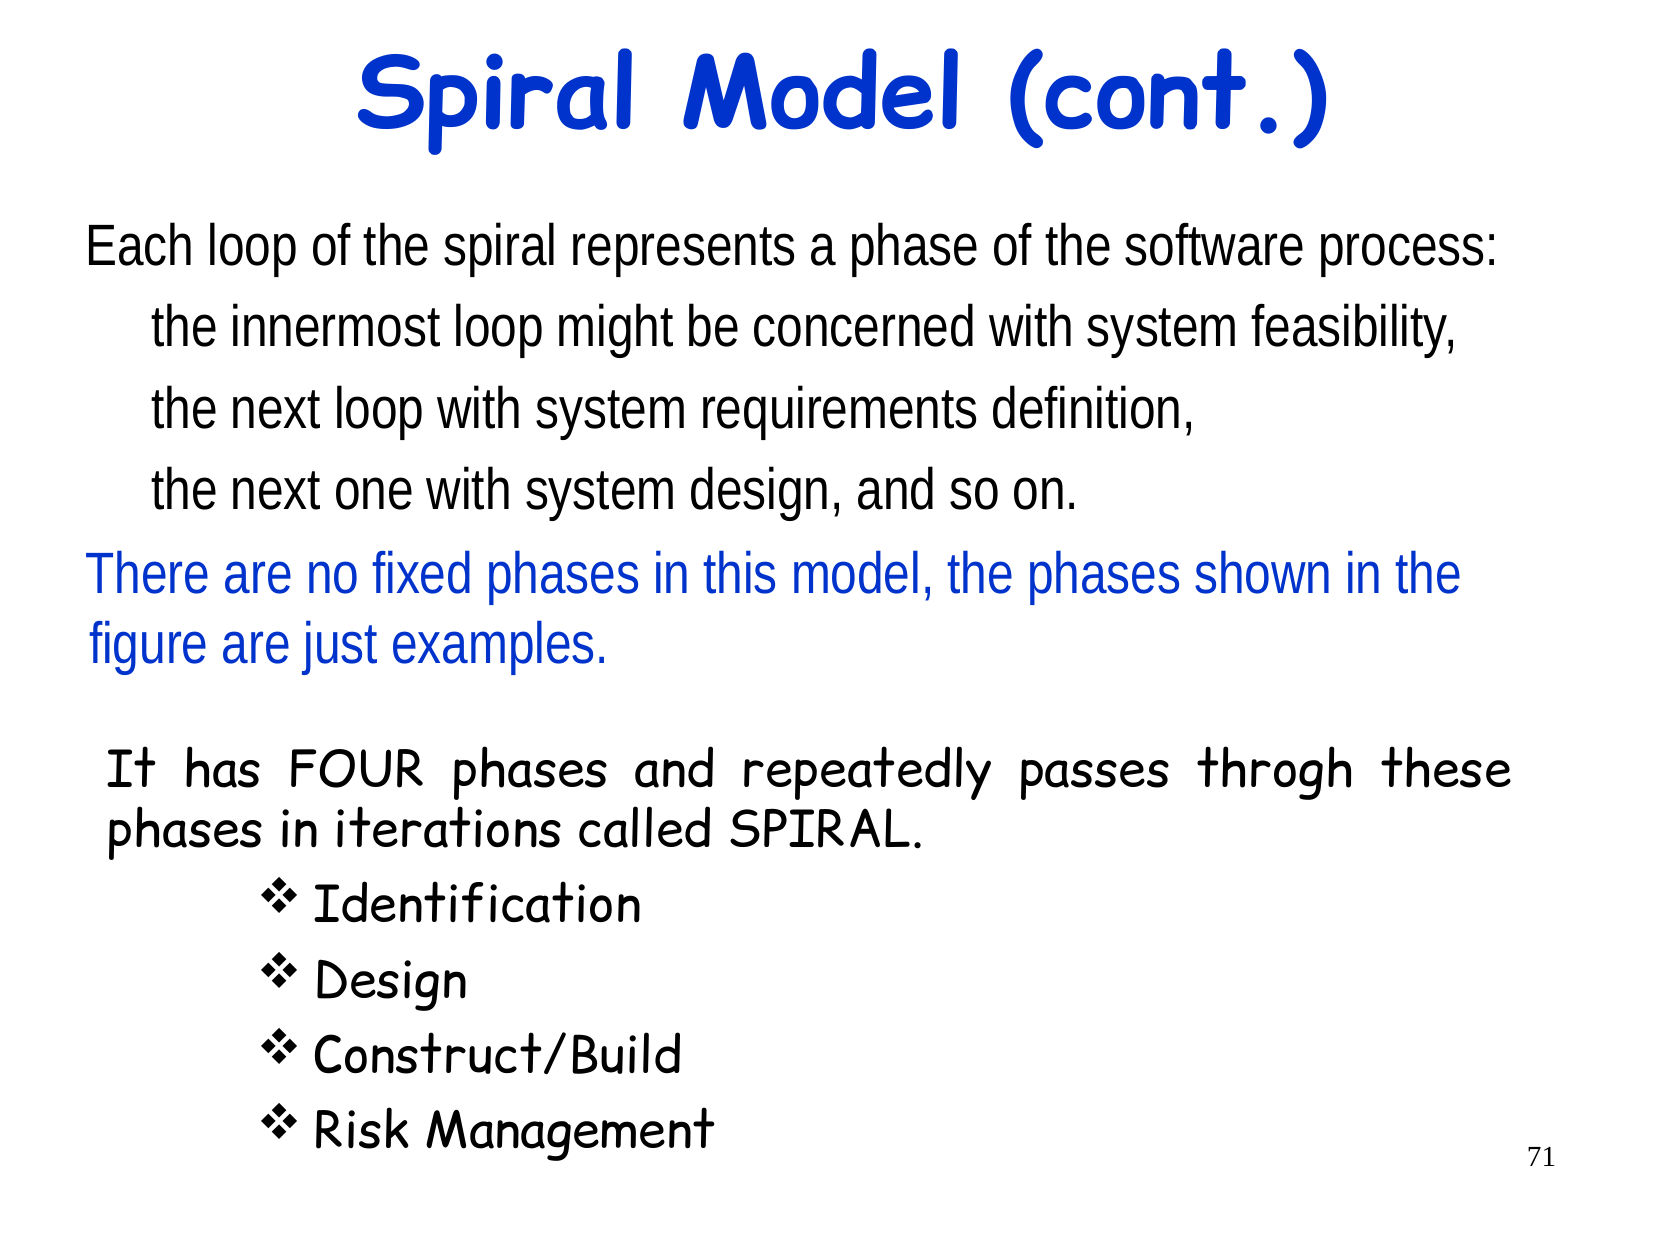

# Spiral Model (cont.)
Each loop of the spiral represents a phase of the software process:
the innermost loop might be concerned with system feasibility,
the next loop with system requirements definition,
the next one with system design, and so on.
There are no fixed phases in this model, the phases shown in the figure are just examples.
It has FOUR phases and repeatedly passes throgh these phases in iterations called SPIRAL.
Identification
Design
Construct/Build
Risk Management